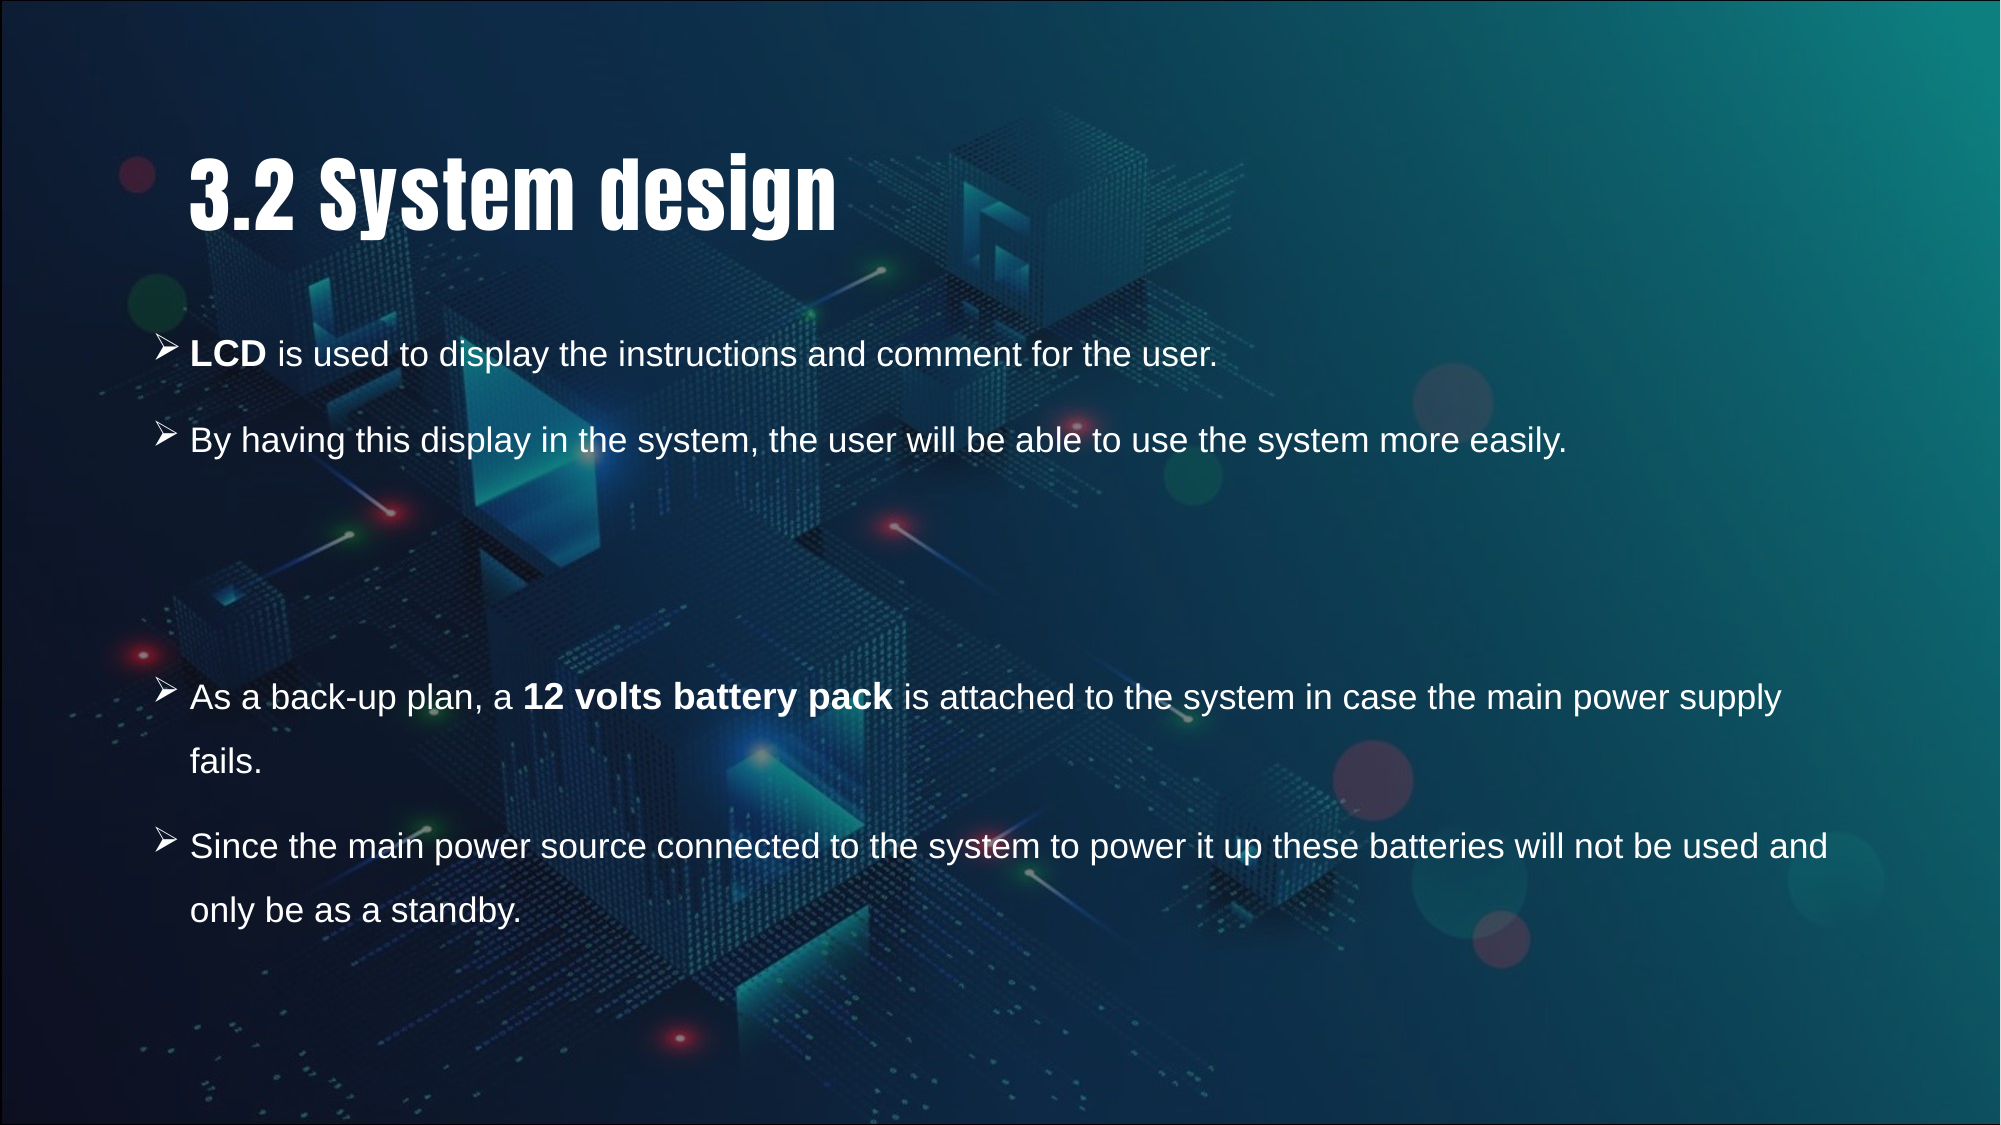

# 3.2 System design
LCD is used to display the instructions and comment for the user.
By having this display in the system, the user will be able to use the system more easily.

As a back-up plan, a 12 volts battery pack is attached to the system in case the main power supply fails.
Since the main power source connected to the system to power it up these batteries will not be used and only be as a standby.